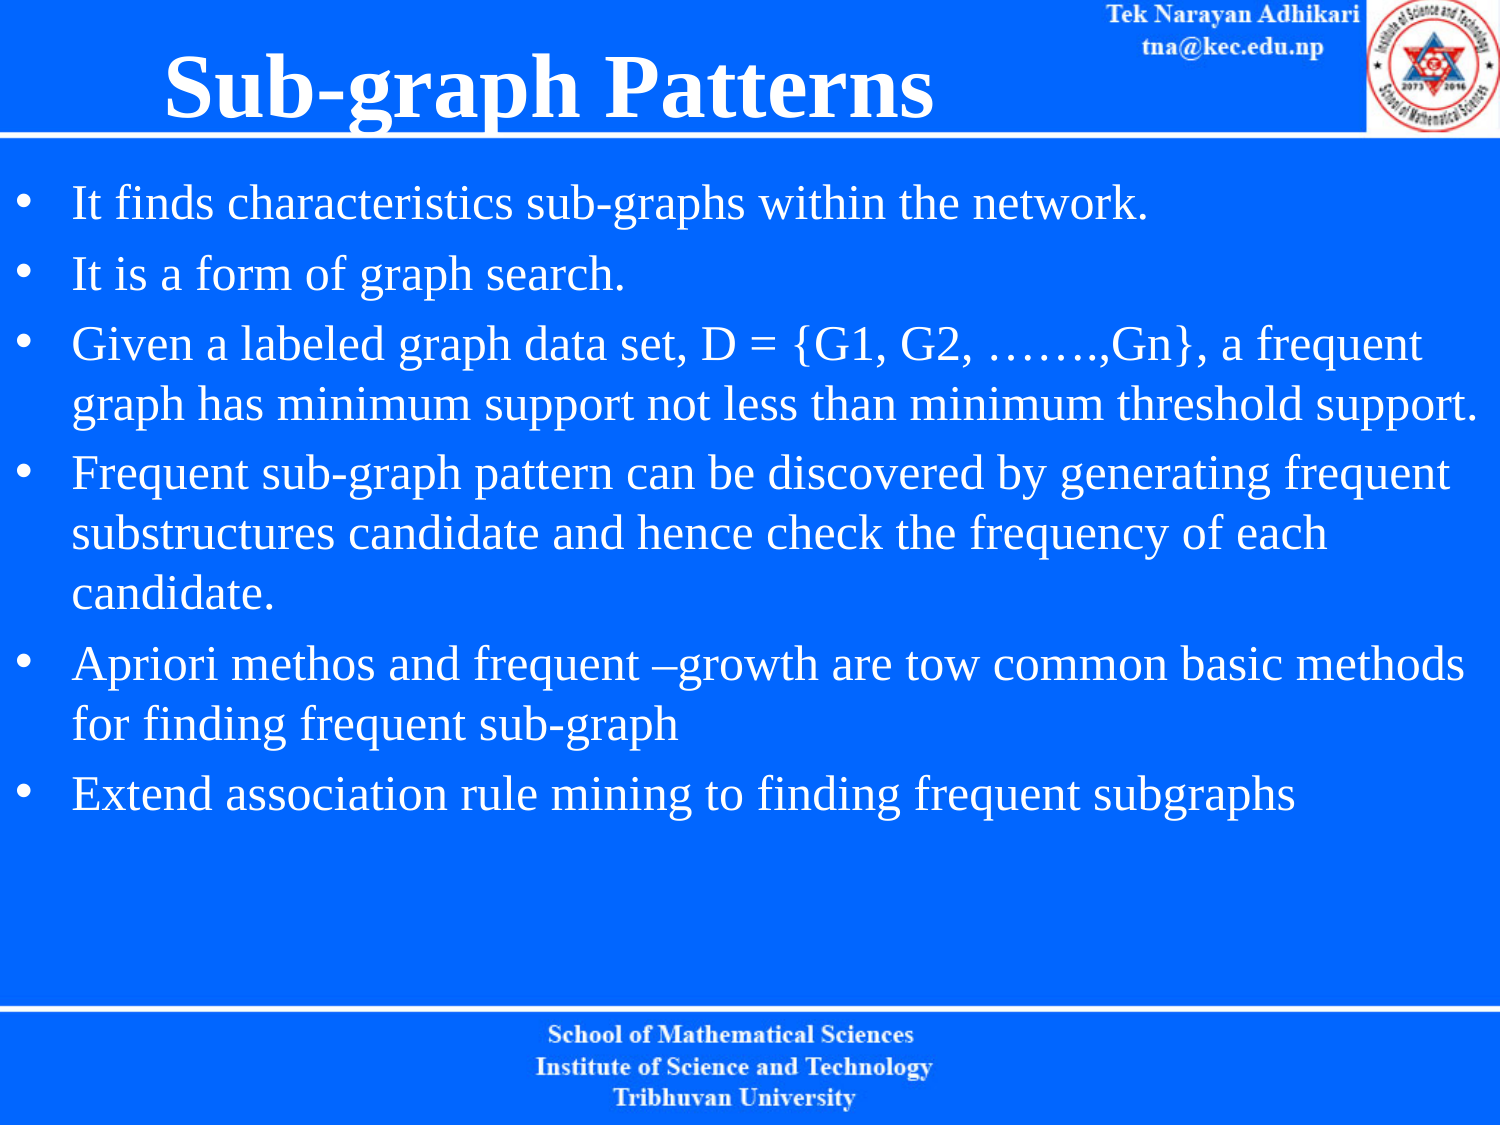

# Sub-graph Patterns
It finds characteristics sub-graphs within the network.
It is a form of graph search.
Given a labeled graph data set, D = {G1, G2, …….,Gn}, a frequent graph has minimum support not less than minimum threshold support.
Frequent sub-graph pattern can be discovered by generating frequent substructures candidate and hence check the frequency of each candidate.
Apriori methos and frequent –growth are tow common basic methods for finding frequent sub-graph
Extend association rule mining to finding frequent subgraphs